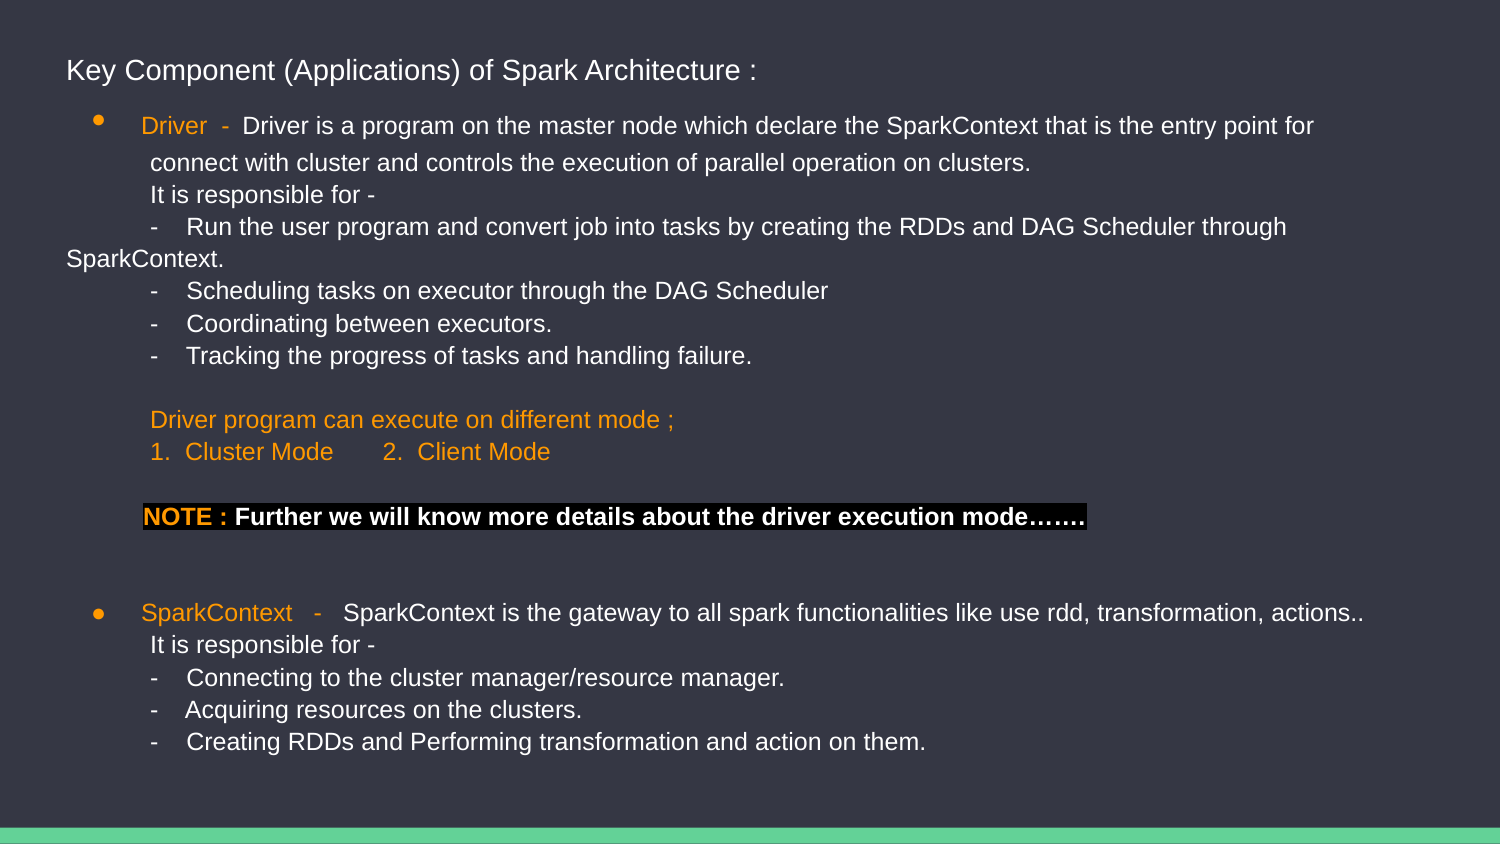

Key Component (Applications) of Spark Architecture :
Driver  - Driver is a program on the master node which declare the SparkContext that is the entry point for
            connect with cluster and controls the execution of parallel operation on clusters.
            It is responsible for -
            -    Run the user program and convert job into tasks by creating the RDDs and DAG Scheduler through SparkContext.
            -    Scheduling tasks on executor through the DAG Scheduler
            -    Coordinating between executors.
            -    Tracking the progress of tasks and handling failure.

            Driver program can execute on different mode ;
            1.  Cluster Mode       2.  Client Mode

           NOTE : Further we will know more details about the driver execution mode…….

SparkContext   -   SparkContext is the gateway to all spark functionalities like use rdd, transformation, actions..
            It is responsible for -
            -    Connecting to the cluster manager/resource manager.
            -    Acquiring resources on the clusters.
            -    Creating RDDs and Performing transformation and action on them.